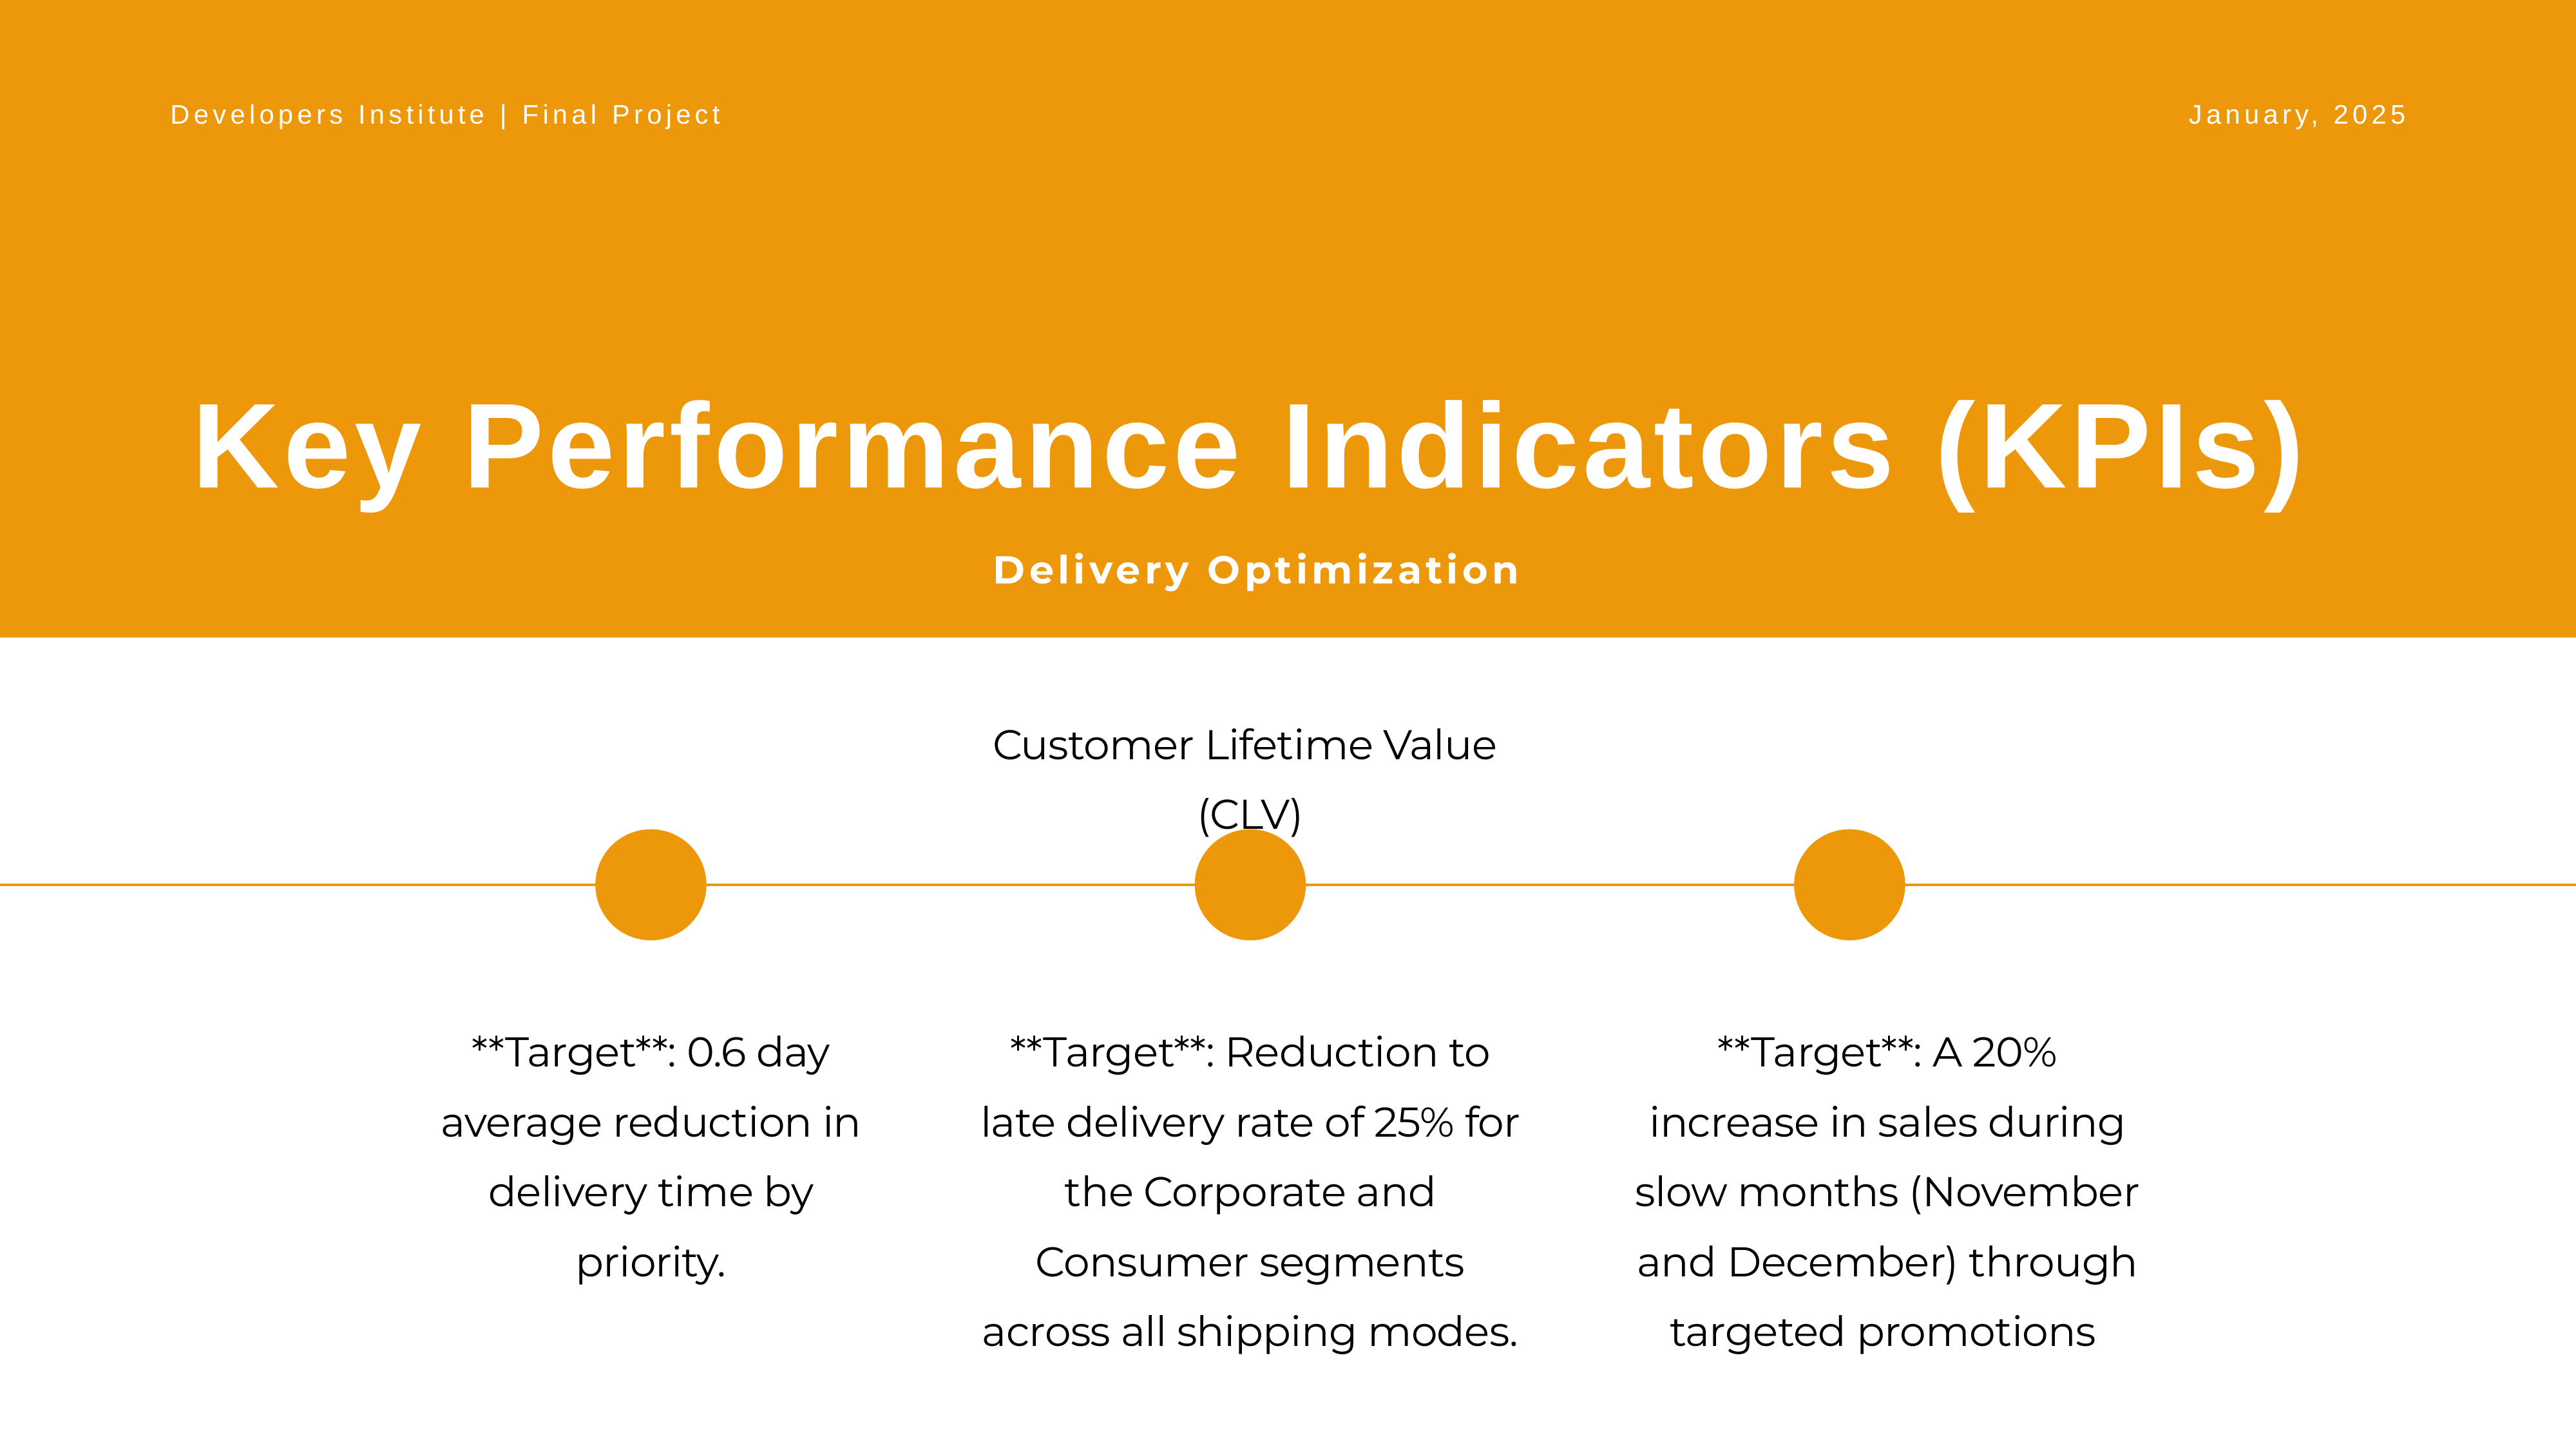

Developers Institute | Final Project
January, 2025
Key Performance Indicators (KPIs)
Delivery Optimization
Customer Lifetime Value
(CLV)

**Target**: 0.6 day average reduction in delivery time by priority.
**Target**: Reduction to late delivery rate of 25% for the Corporate and Consumer segments across all shipping modes.
**Target**: A 20% increase in sales during slow months (November and December) through targeted promotions.